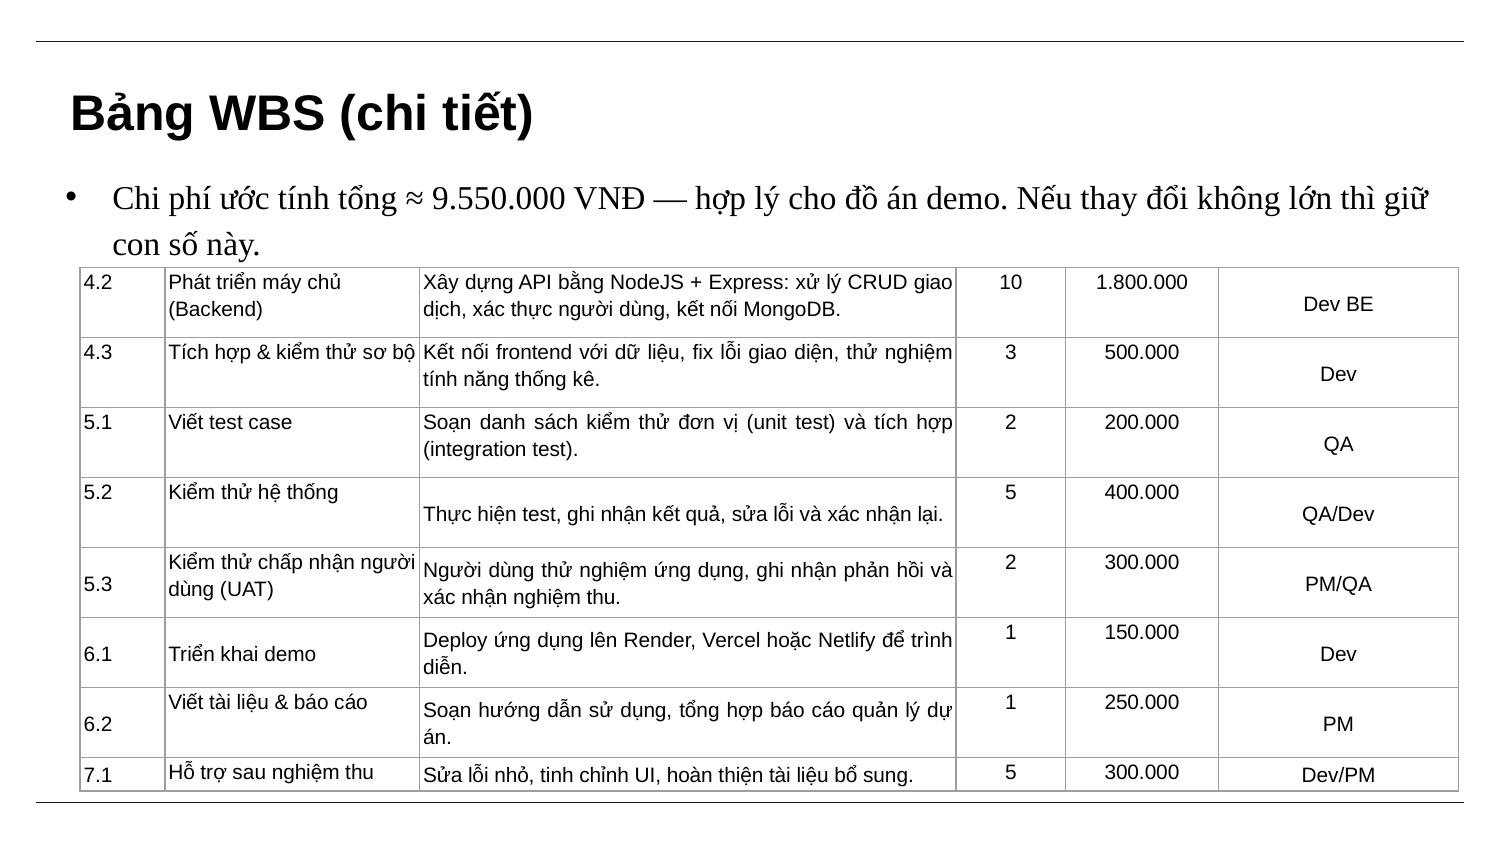

Bảng WBS (chi tiết)
Chi phí ước tính tổng ≈ 9.550.000 VNĐ — hợp lý cho đồ án demo. Nếu thay đổi không lớn thì giữ con số này.
| 4.2 | Phát triển máy chủ (Backend) | Xây dựng API bằng NodeJS + Express: xử lý CRUD giao dịch, xác thực người dùng, kết nối MongoDB. | 10 | 1.800.000 | Dev BE |
| --- | --- | --- | --- | --- | --- |
| 4.3 | Tích hợp & kiểm thử sơ bộ | Kết nối frontend với dữ liệu, fix lỗi giao diện, thử nghiệm tính năng thống kê. | 3 | 500.000 | Dev |
| 5.1 | Viết test case | Soạn danh sách kiểm thử đơn vị (unit test) và tích hợp (integration test). | 2 | 200.000 | QA |
| 5.2 | Kiểm thử hệ thống | Thực hiện test, ghi nhận kết quả, sửa lỗi và xác nhận lại. | 5 | 400.000 | QA/Dev |
| 5.3 | Kiểm thử chấp nhận người dùng (UAT) | Người dùng thử nghiệm ứng dụng, ghi nhận phản hồi và xác nhận nghiệm thu. | 2 | 300.000 | PM/QA |
| 6.1 | Triển khai demo | Deploy ứng dụng lên Render, Vercel hoặc Netlify để trình diễn. | 1 | 150.000 | Dev |
| 6.2 | Viết tài liệu & báo cáo | Soạn hướng dẫn sử dụng, tổng hợp báo cáo quản lý dự án. | 1 | 250.000 | PM |
| 7.1 | Hỗ trợ sau nghiệm thu | Sửa lỗi nhỏ, tinh chỉnh UI, hoàn thiện tài liệu bổ sung. | 5 | 300.000 | Dev/PM |